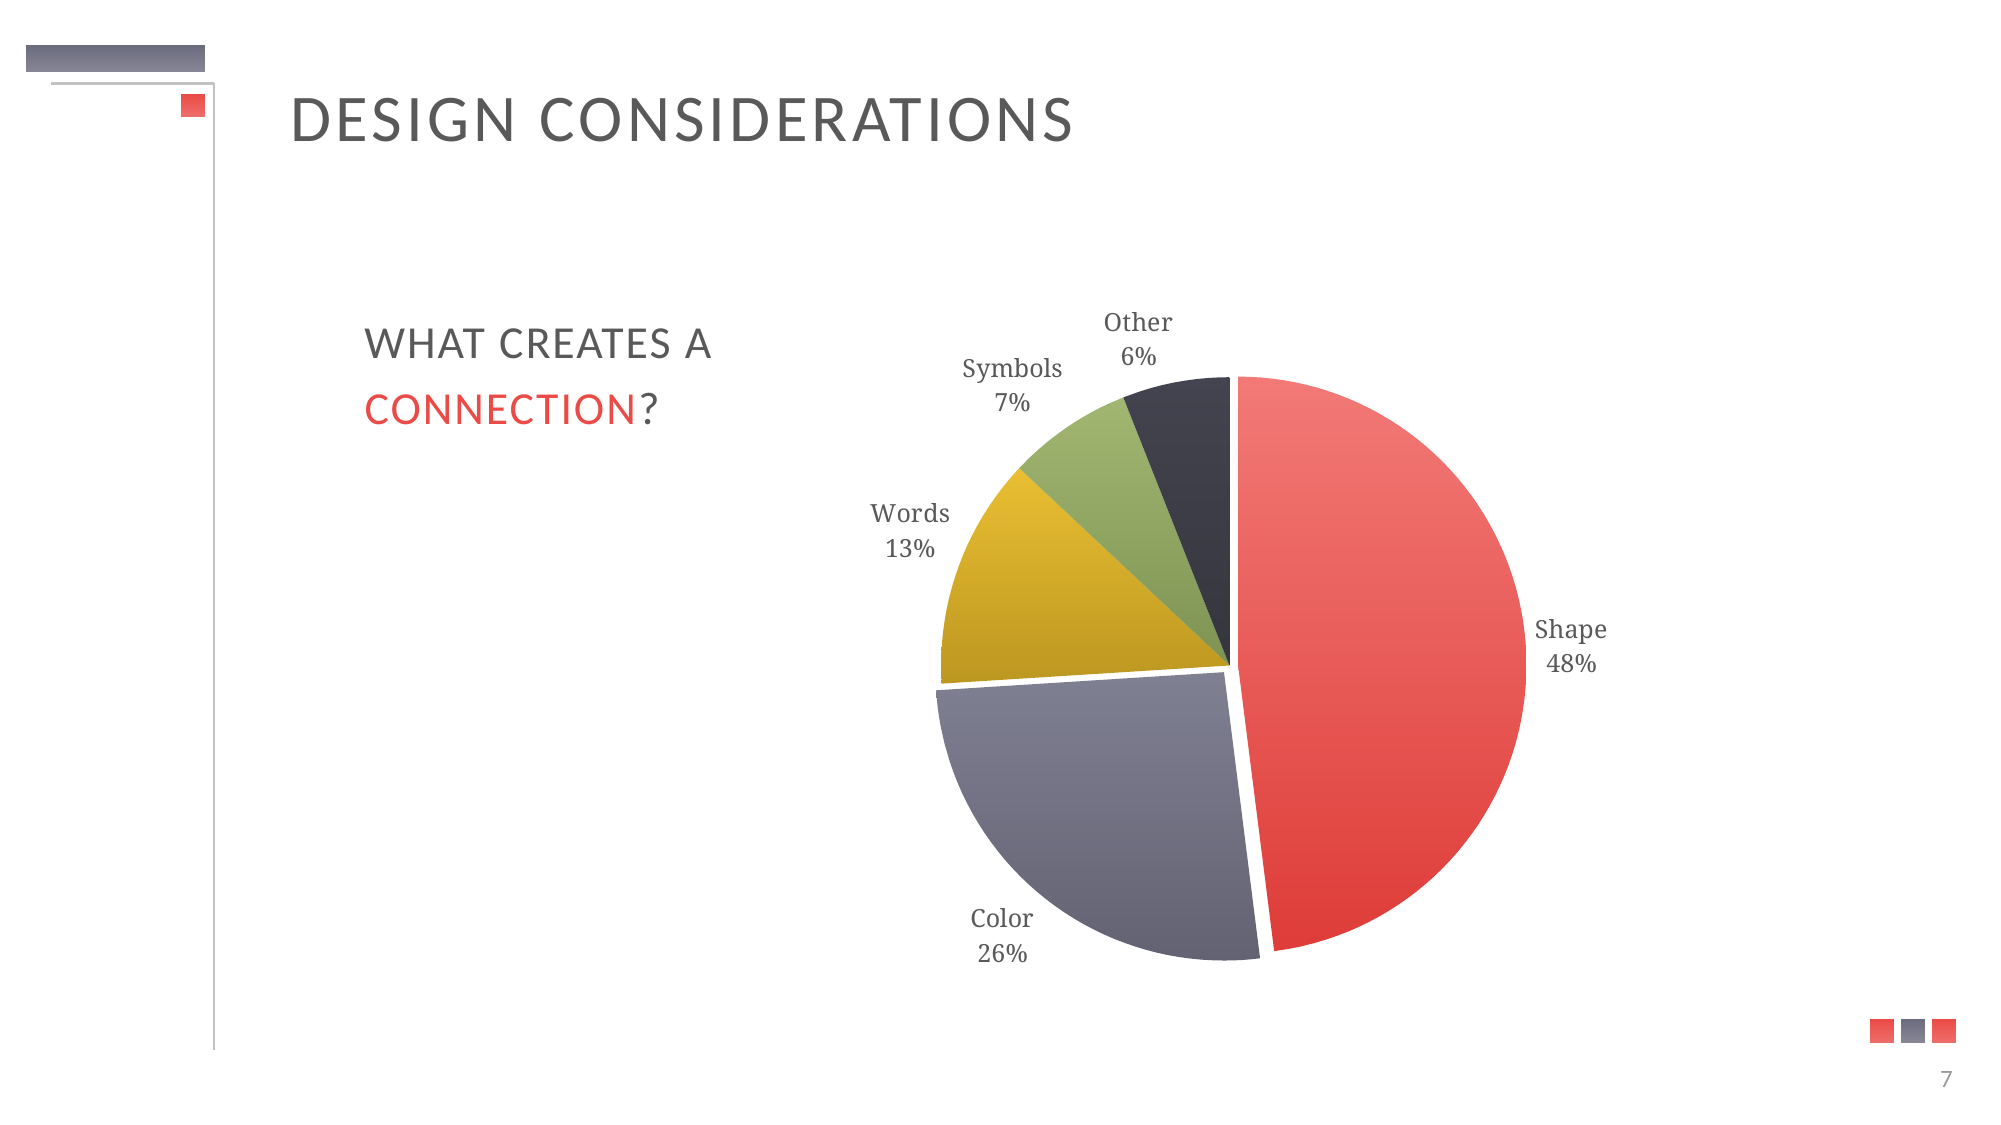

# Design considerations

### Chart

| Category | Sales |
|---|---|
| Shape | 48.0 |
| Color | 26.0 |
| Words | 13.0 |
| Symbols | 7.0 |
| Other | 6.0 |
What Creates a Connection?
7